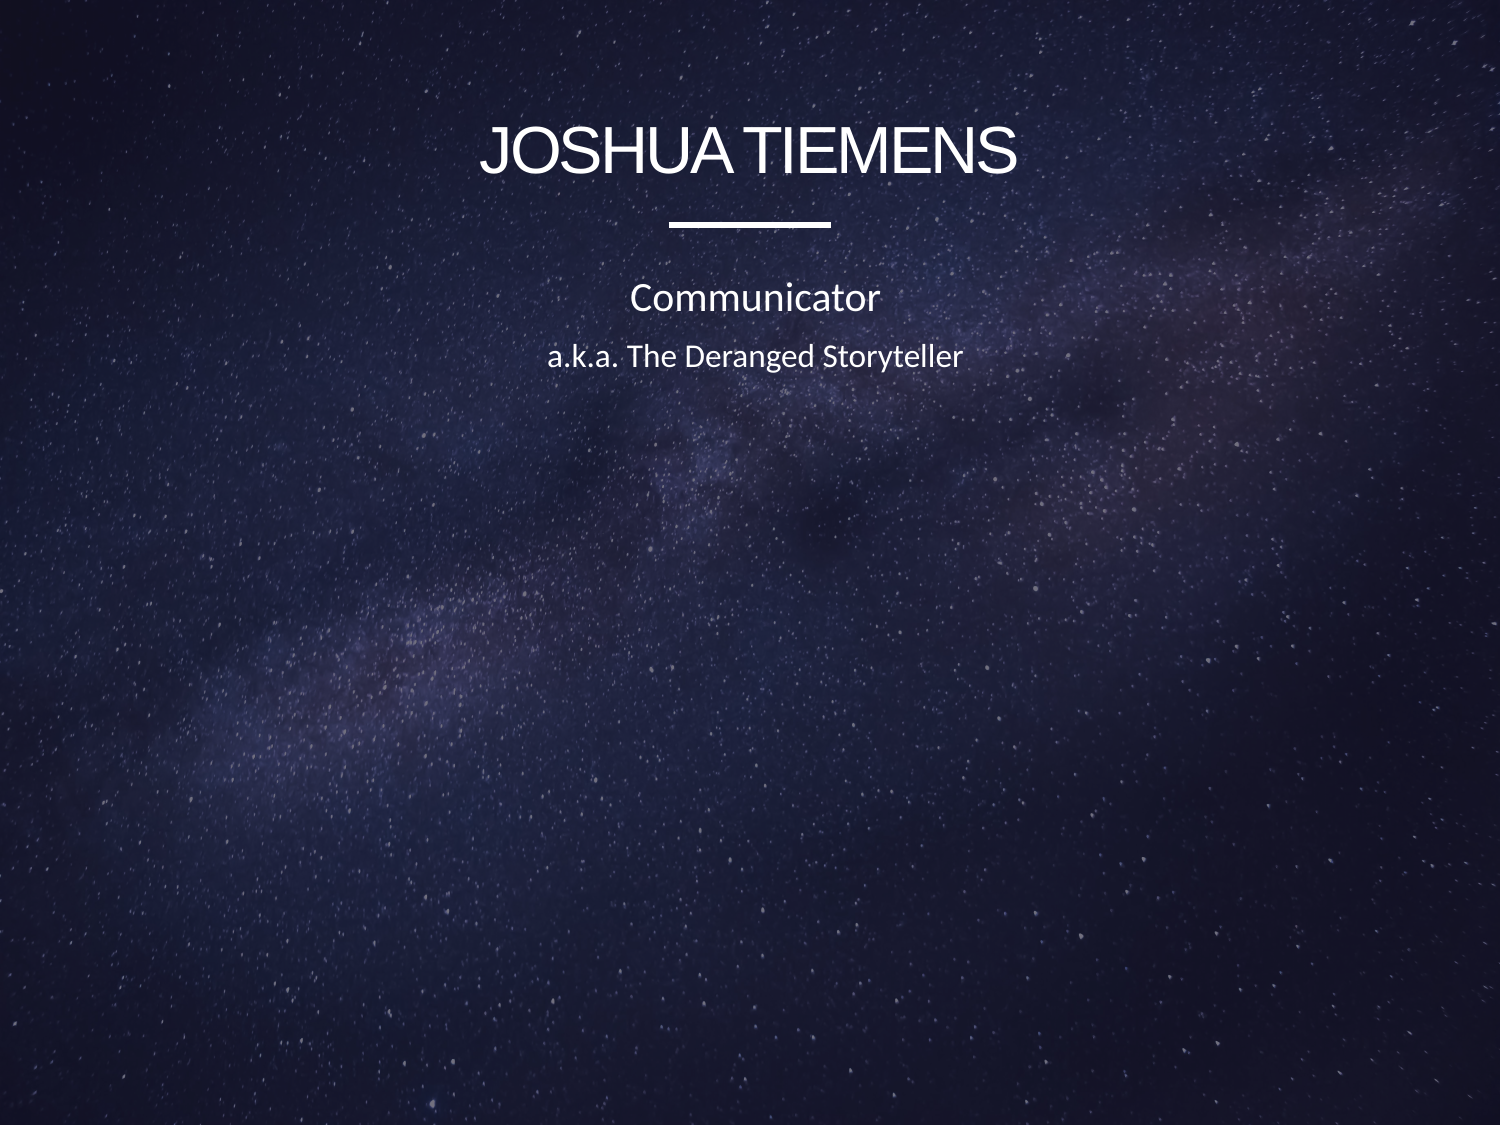

# Joshua tiemens
Communicator
a.k.a. The Deranged Storyteller